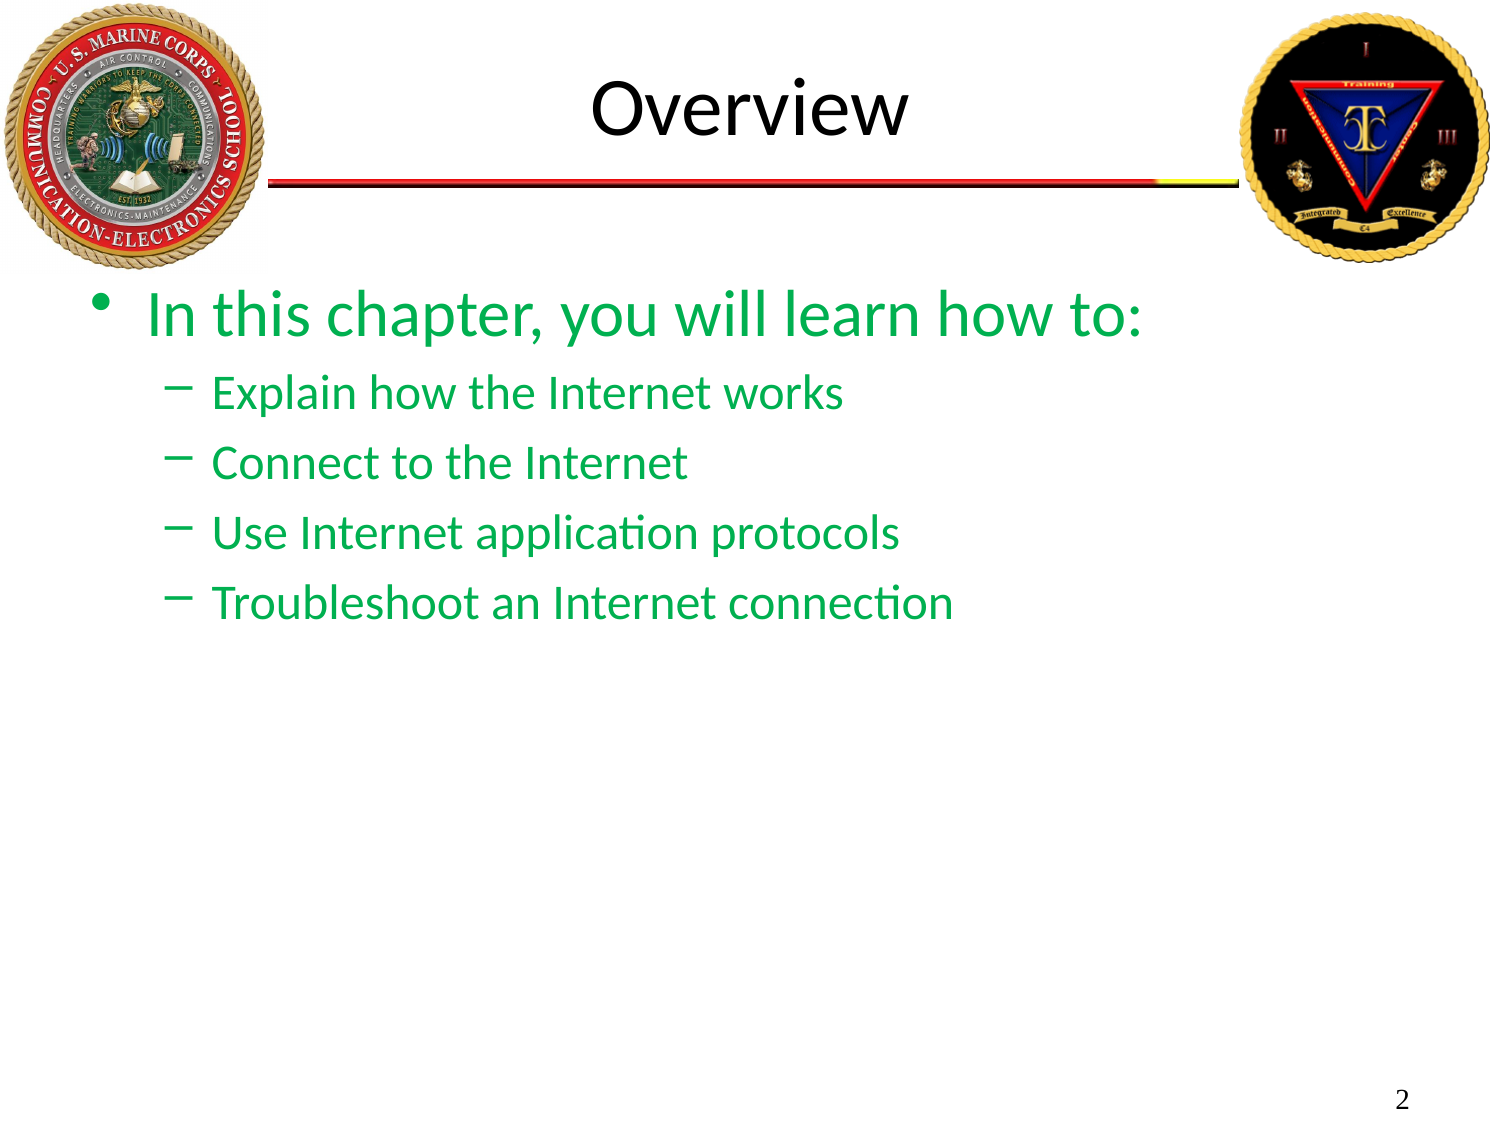

# Overview
In this chapter, you will learn how to:
Explain how the Internet works
Connect to the Internet
Use Internet application protocols
Troubleshoot an Internet connection